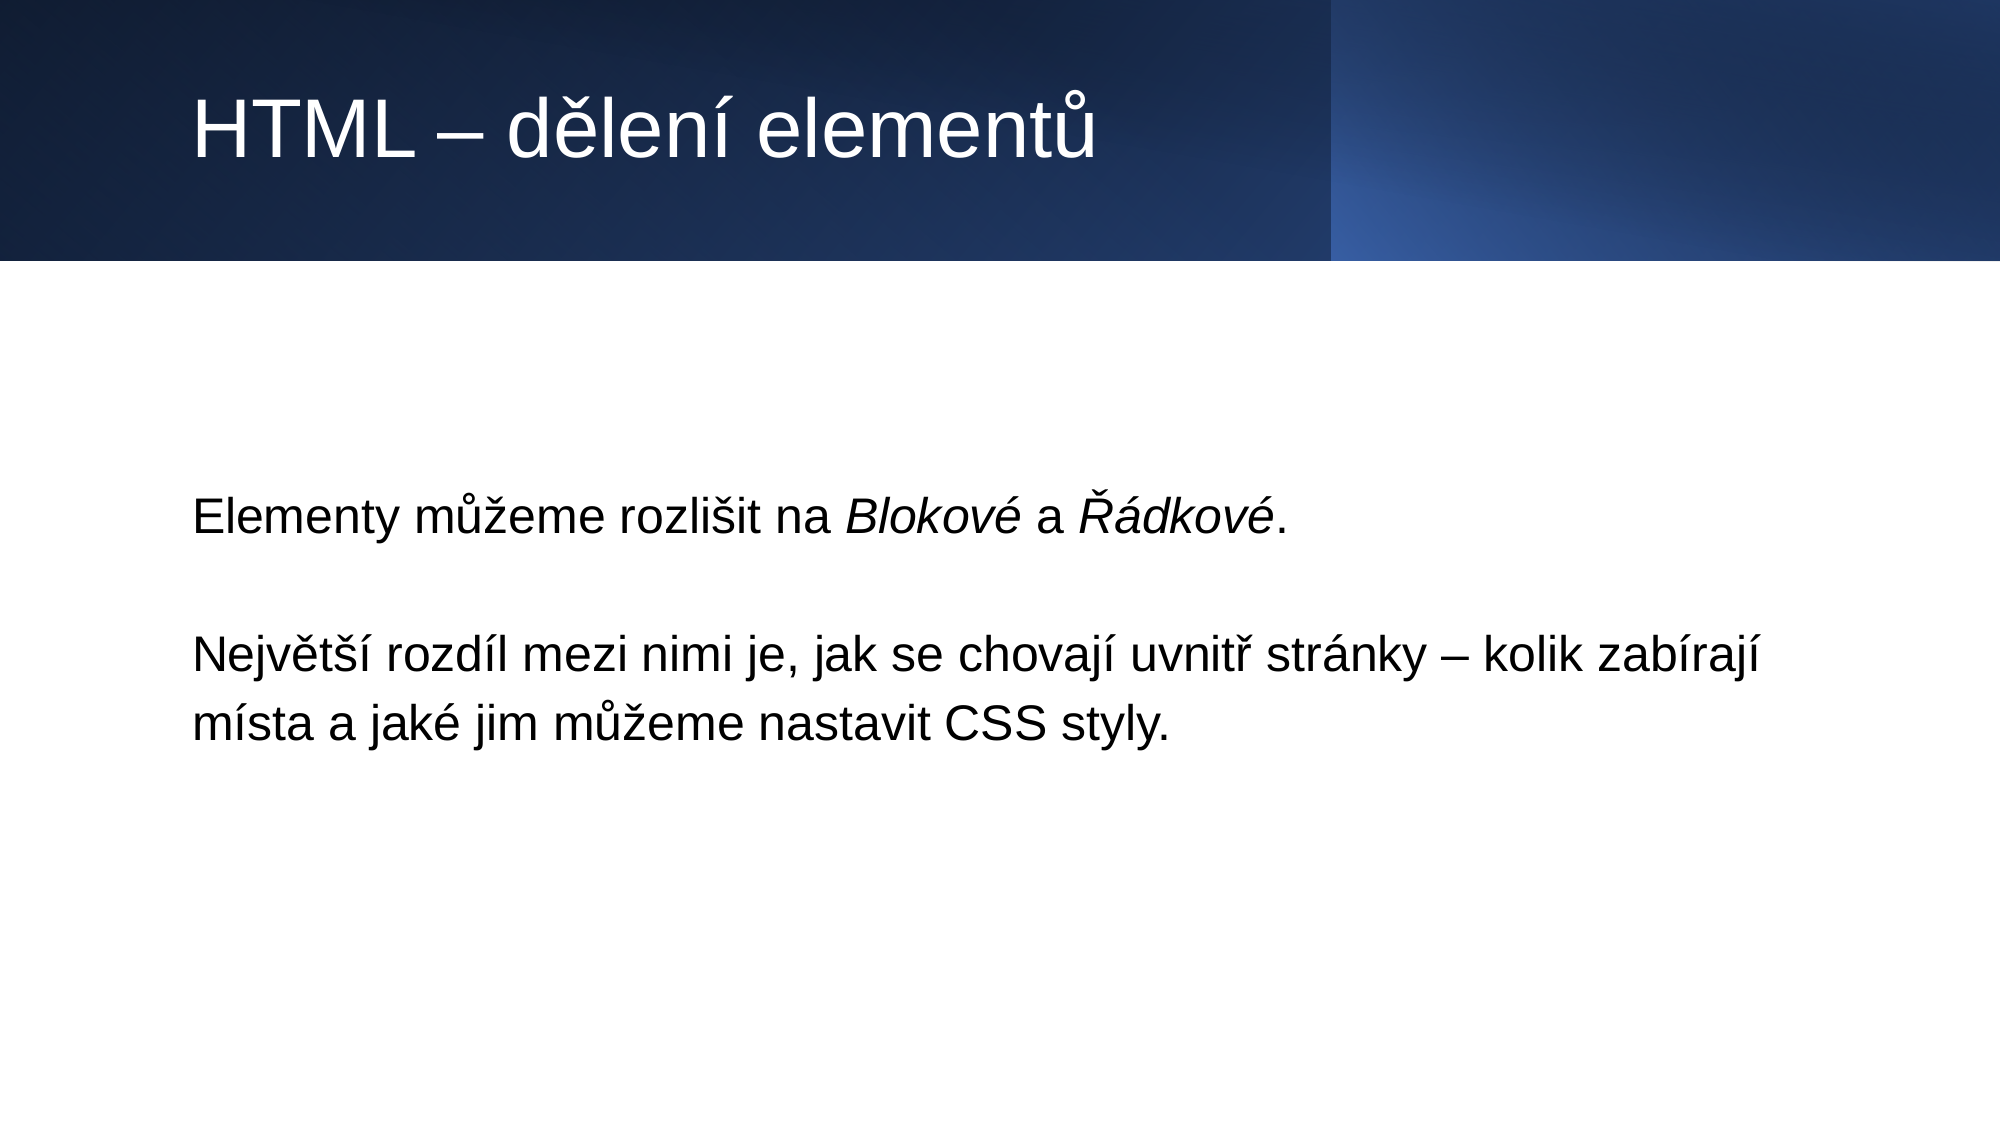

# HTML – dělení elementů
Elementy můžeme rozlišit na Blokové a Řádkové.

Největší rozdíl mezi nimi je, jak se chovají uvnitř stránky – kolik zabírají místa a jaké jim můžeme nastavit CSS styly.